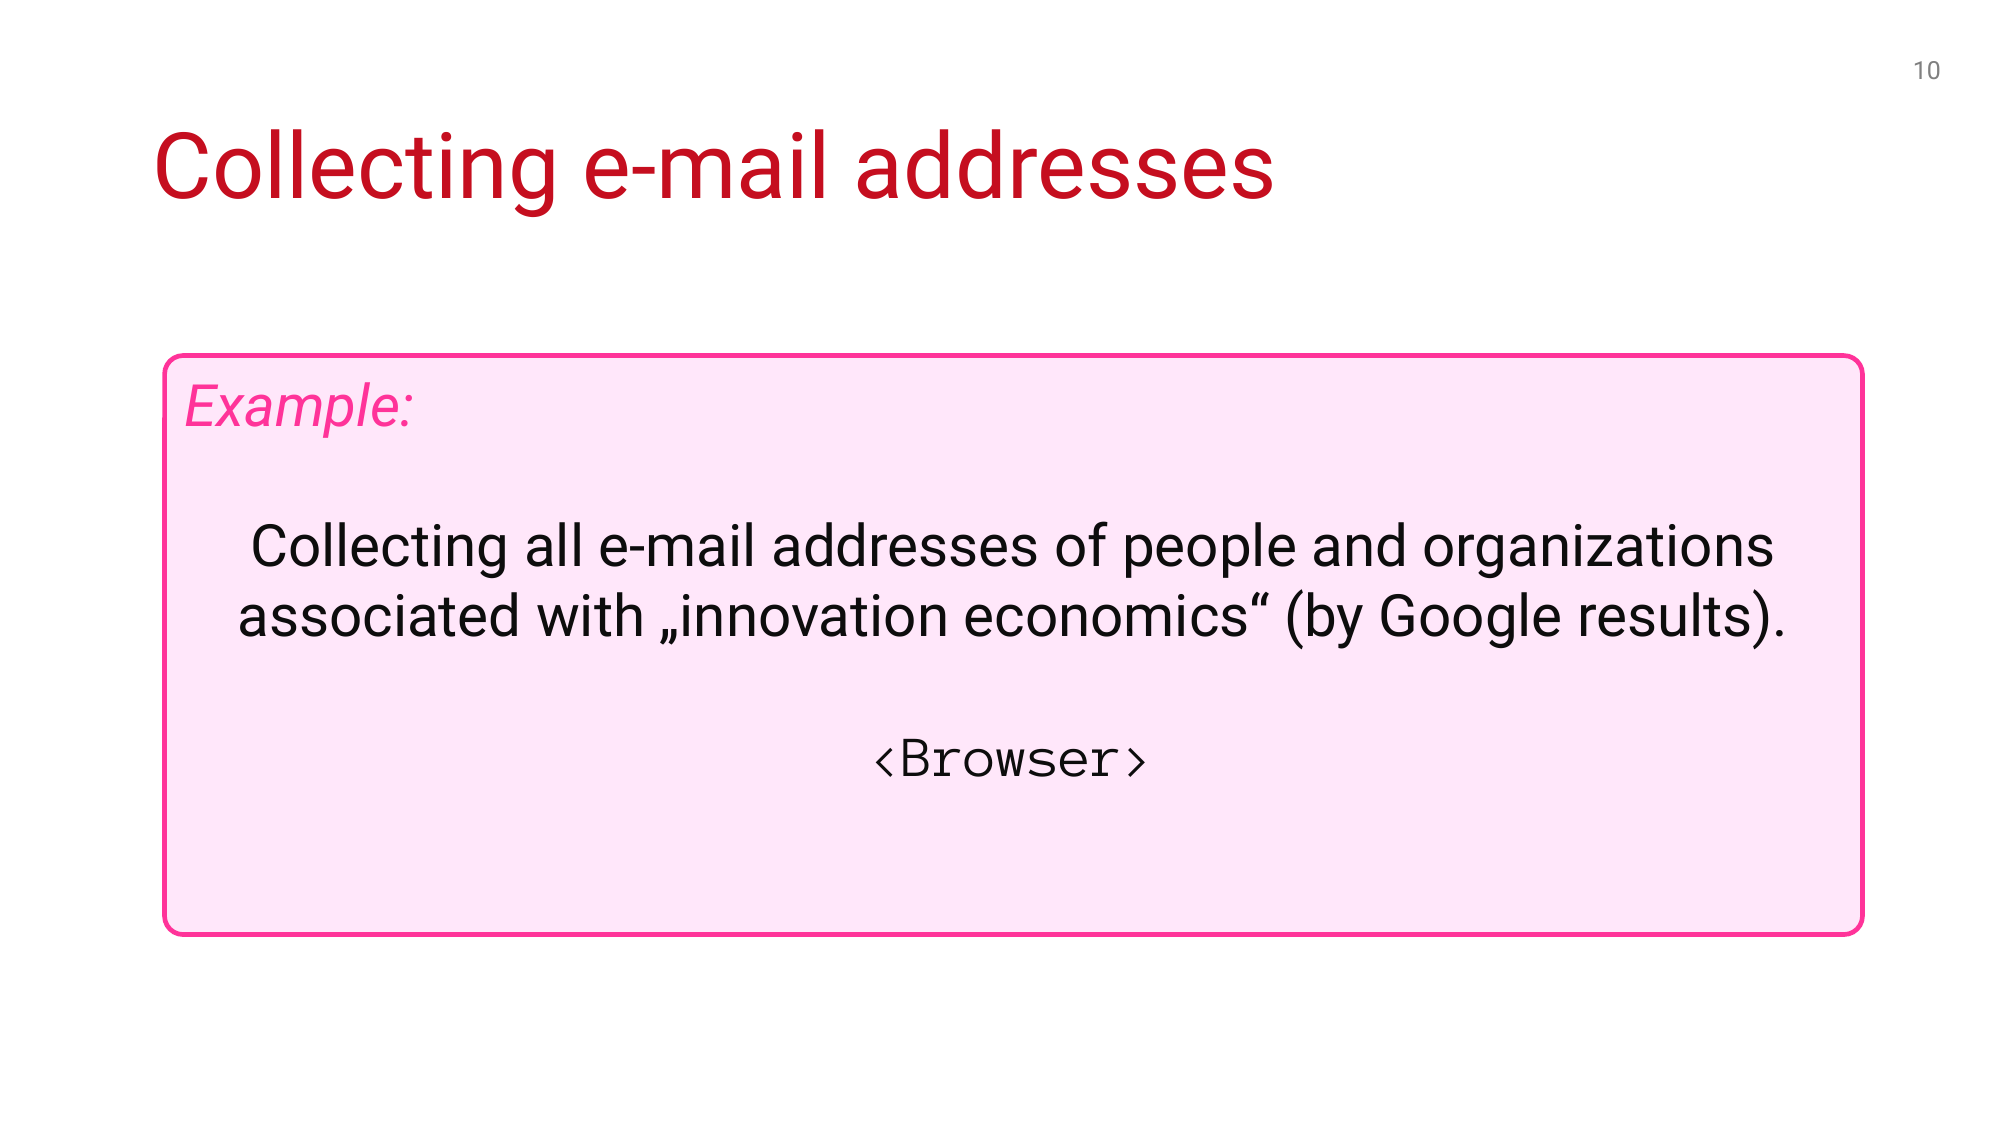

10
# Collecting e-mail addresses
Example:

Collecting all e-mail addresses of people and organizations associated with „innovation economics“ (by Google results).

<Browser>